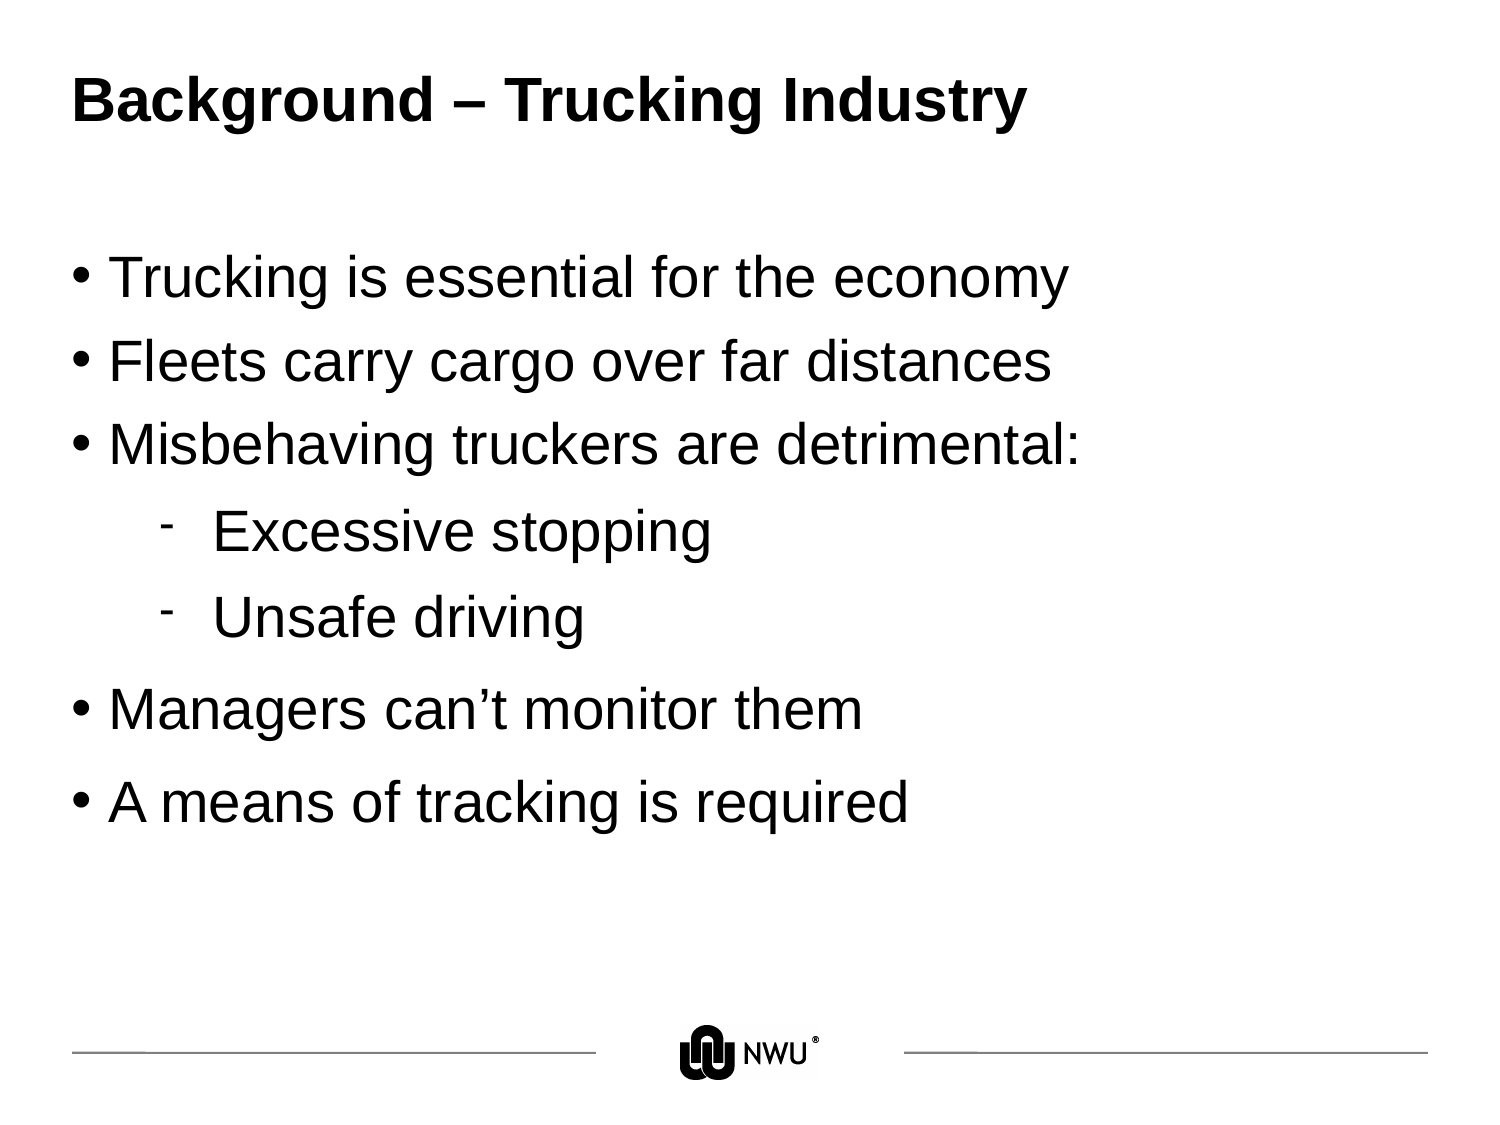

# Background – Trucking Industry
Trucking is essential for the economy
Fleets carry cargo over far distances
Misbehaving truckers are detrimental:
Excessive stopping
Unsafe driving
Managers can’t monitor them
A means of tracking is required